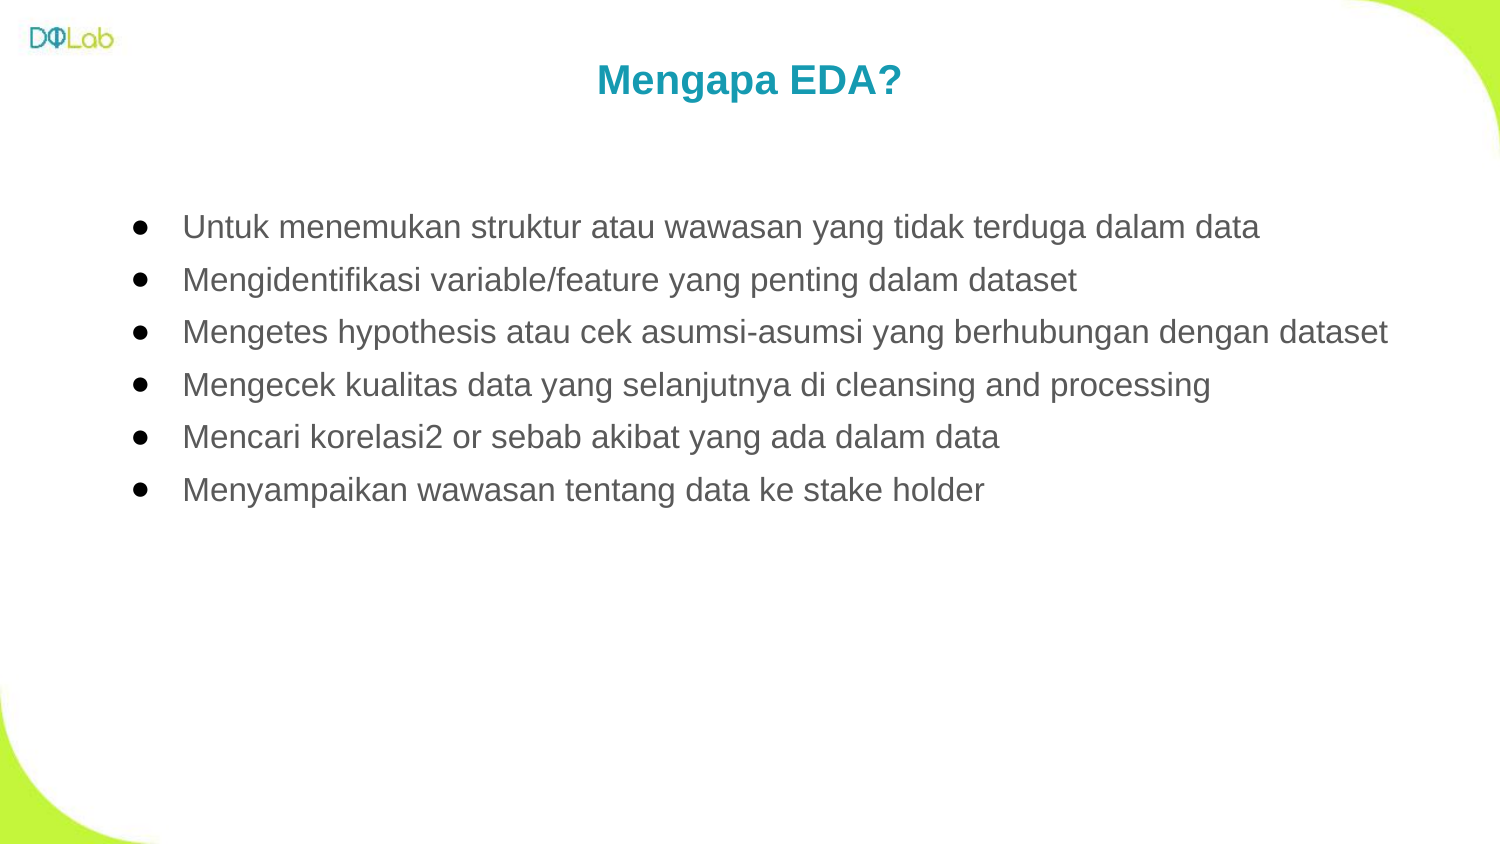

Mengapa EDA?
Untuk menemukan struktur atau wawasan yang tidak terduga dalam data
Mengidentifikasi variable/feature yang penting dalam dataset
Mengetes hypothesis atau cek asumsi-asumsi yang berhubungan dengan dataset
Mengecek kualitas data yang selanjutnya di cleansing and processing
Mencari korelasi2 or sebab akibat yang ada dalam data
Menyampaikan wawasan tentang data ke stake holder